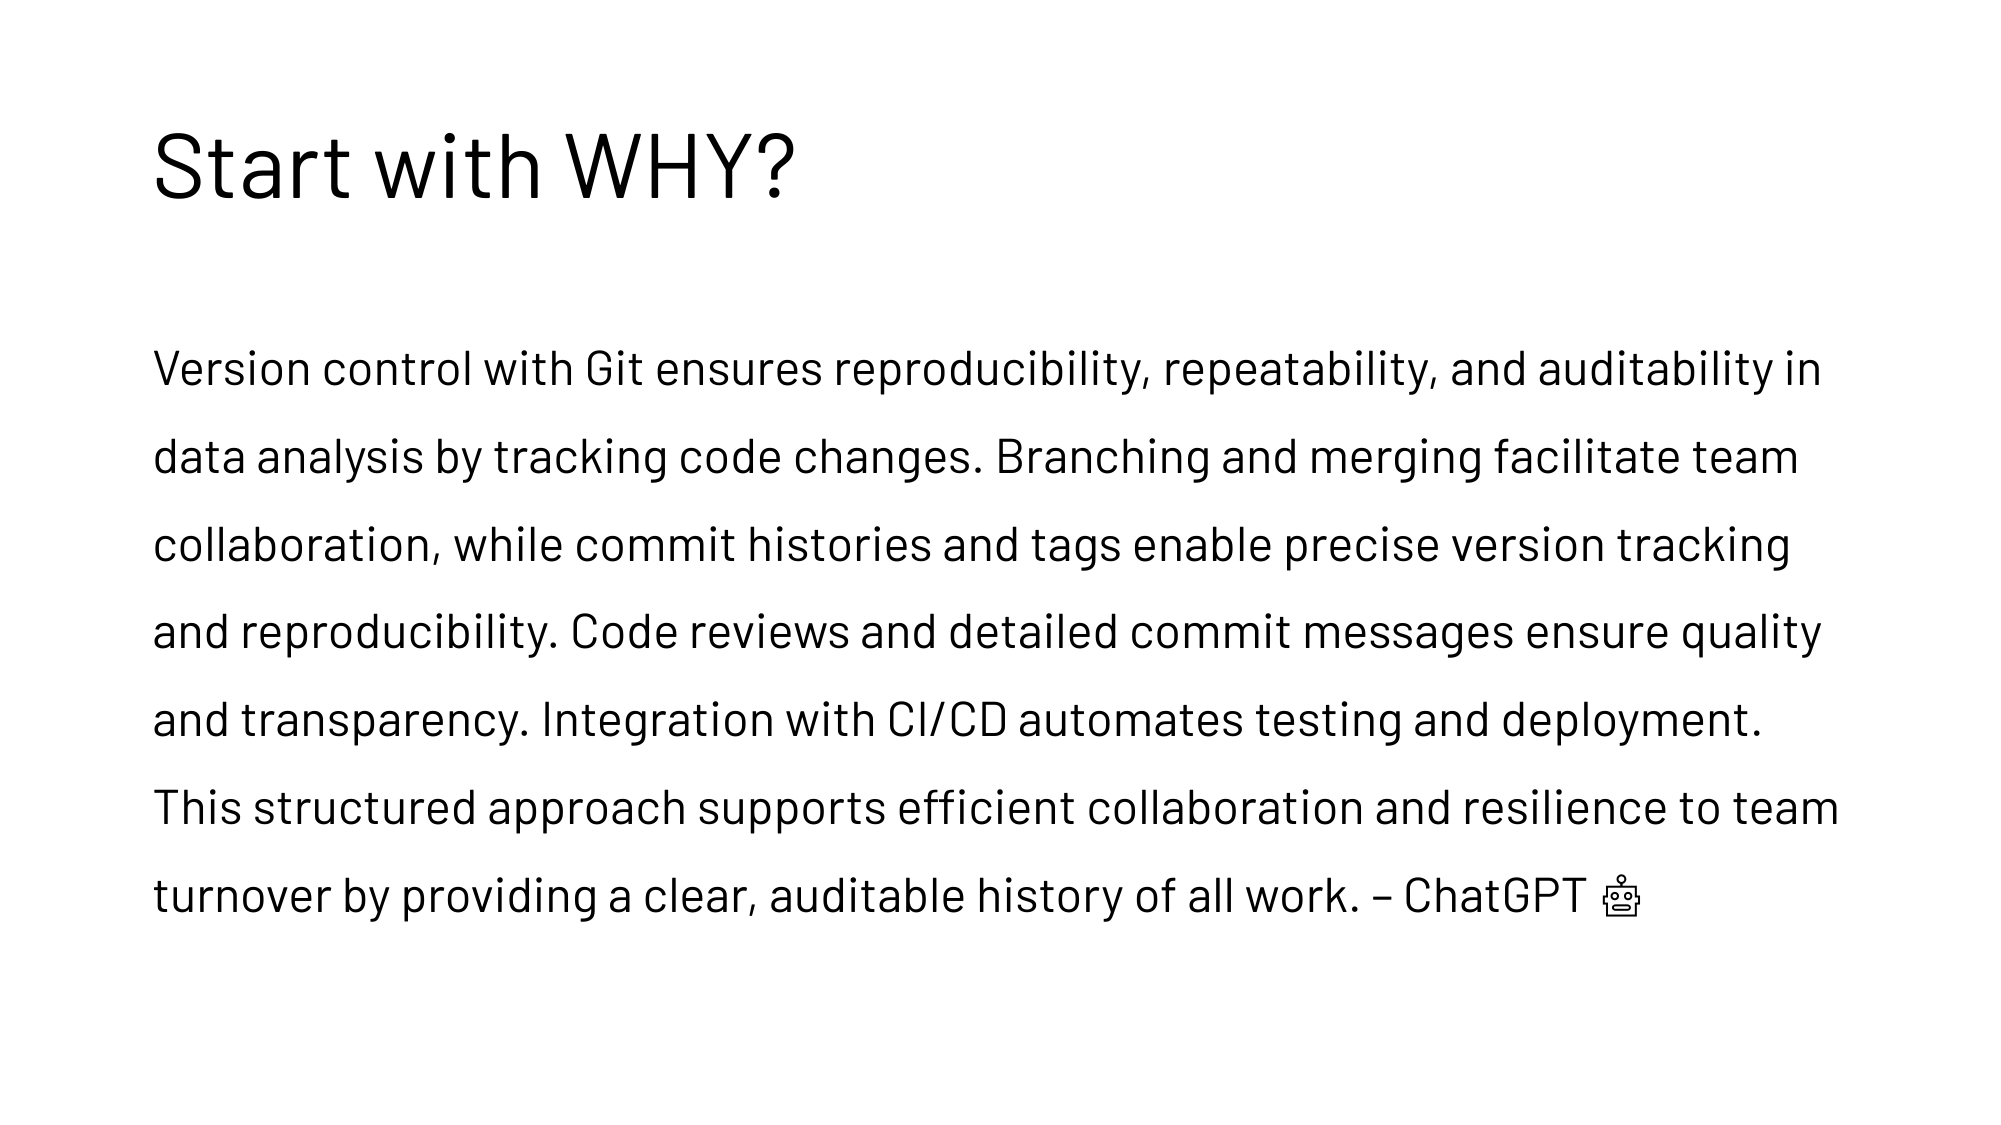

# Start with WHY?
Version control with Git ensures reproducibility, repeatability, and auditability in data analysis by tracking code changes. Branching and merging facilitate team collaboration, while commit histories and tags enable precise version tracking and reproducibility. Code reviews and detailed commit messages ensure quality and transparency. Integration with CI/CD automates testing and deployment. This structured approach supports efficient collaboration and resilience to team turnover by providing a clear, auditable history of all work. – ChatGPT 🤖